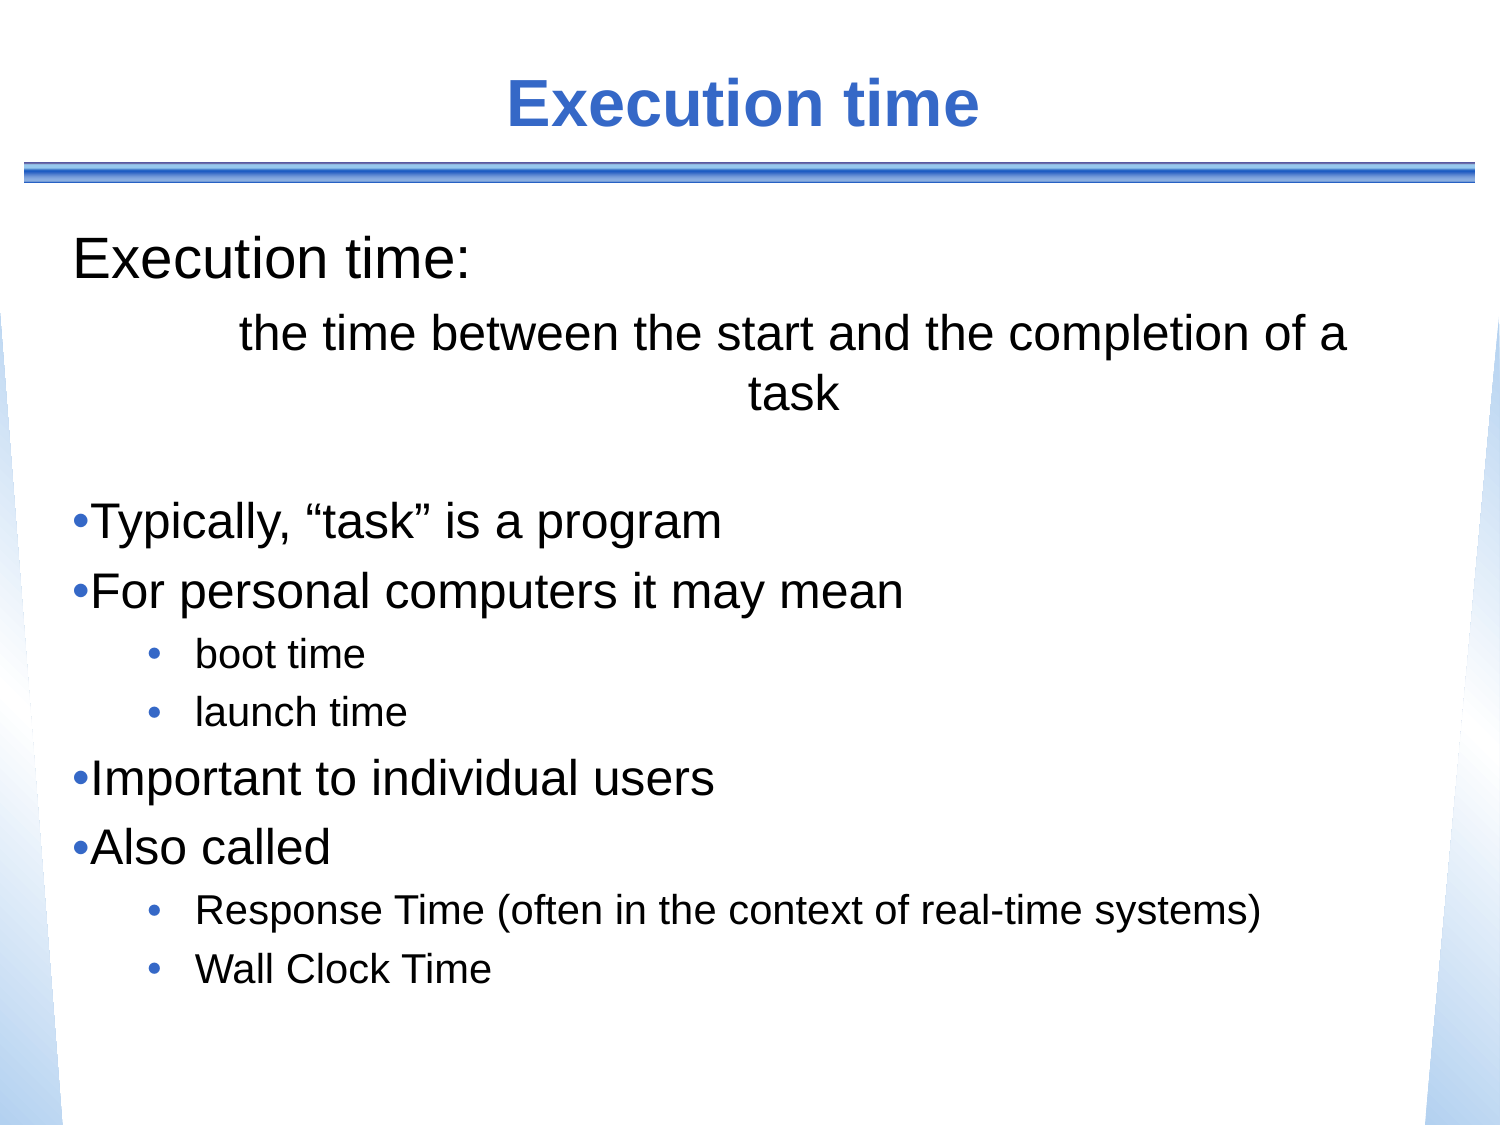

# Execution time
Execution time:
the time between the start and the completion of a task

Typically, “task” is a program
For personal computers it may mean
boot time
launch time
Important to individual users
Also called
Response Time (often in the context of real-time systems)
Wall Clock Time